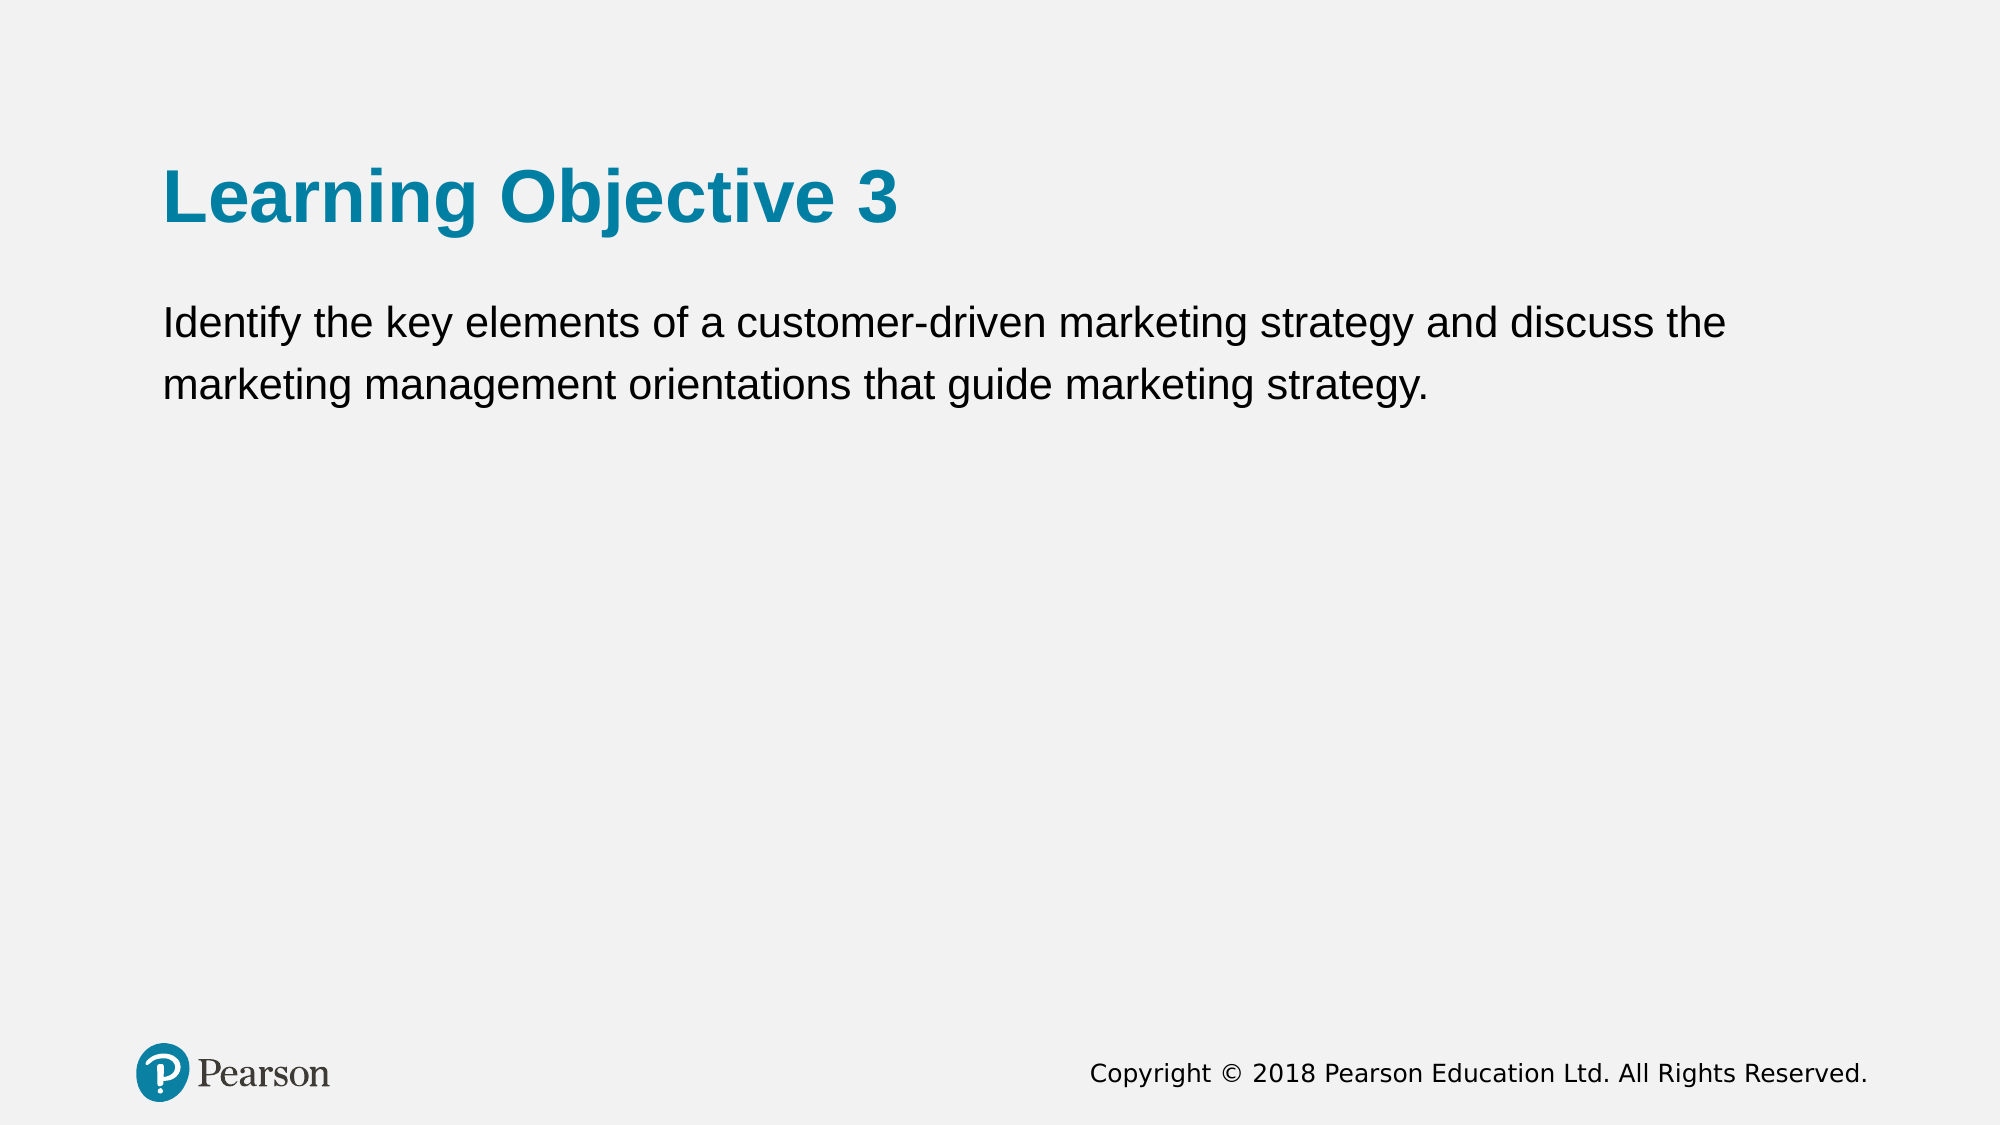

# Learning Objective 3
Identify the key elements of a customer-driven marketing strategy and discuss the marketing management orientations that guide marketing strategy.